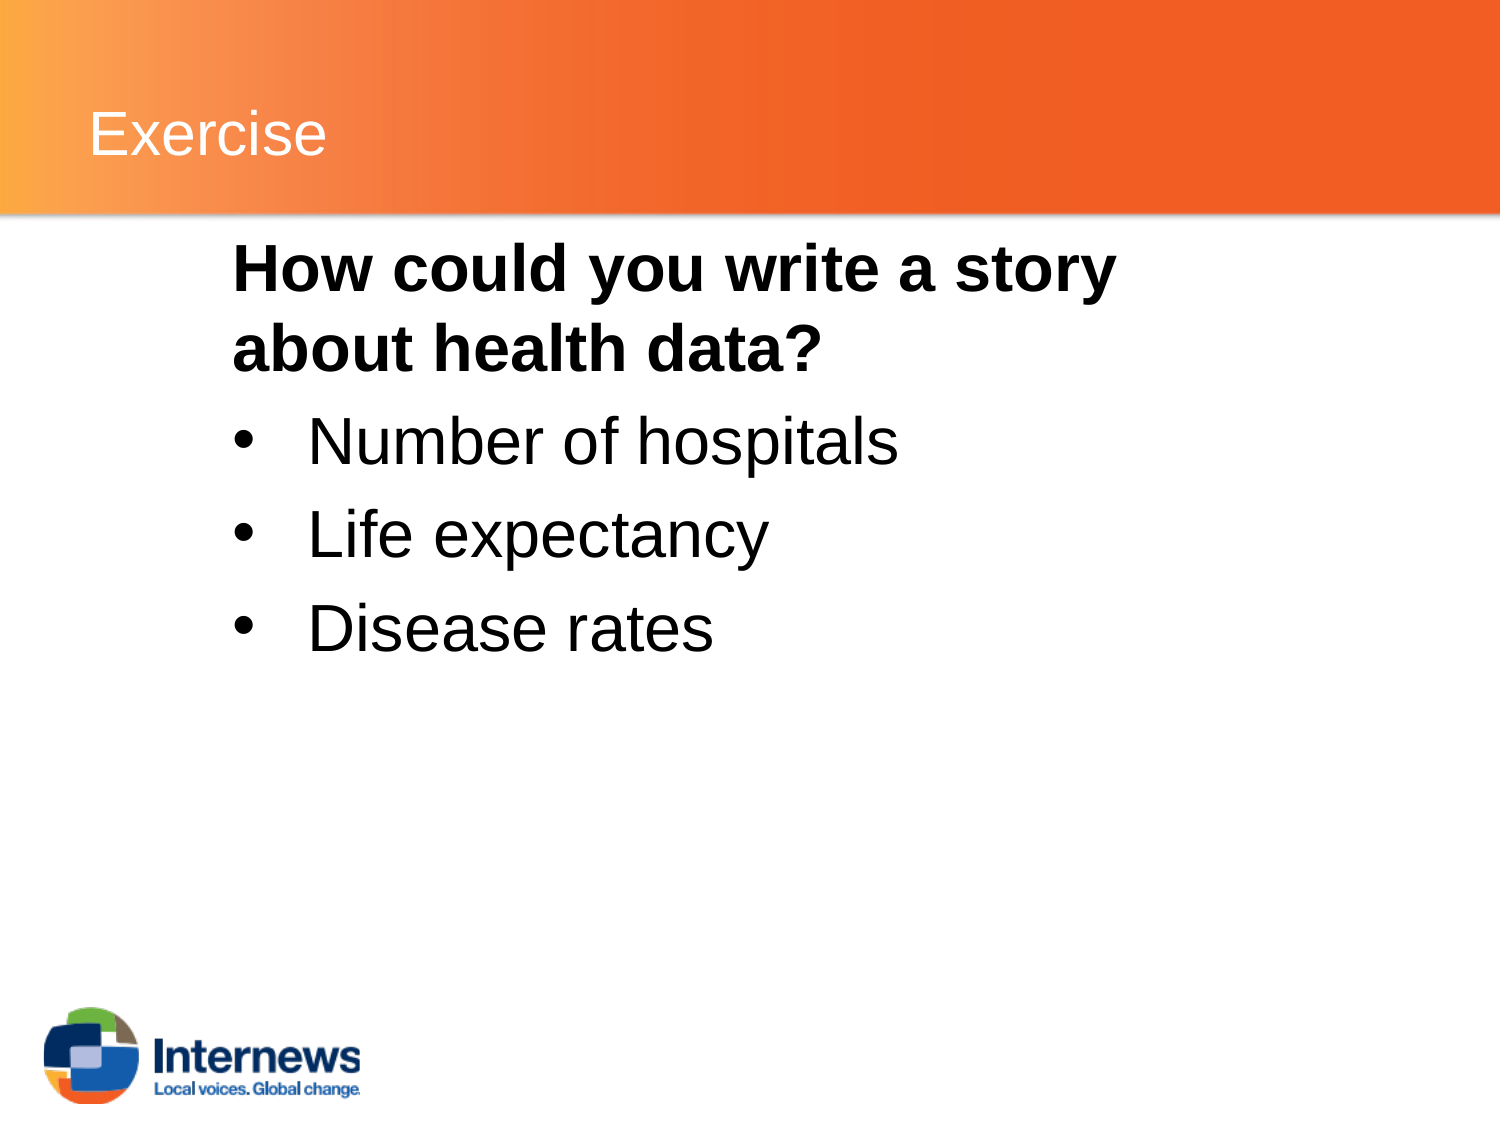

# Exercise
How could you write a story about health data?
Number of hospitals
Life expectancy
Disease rates